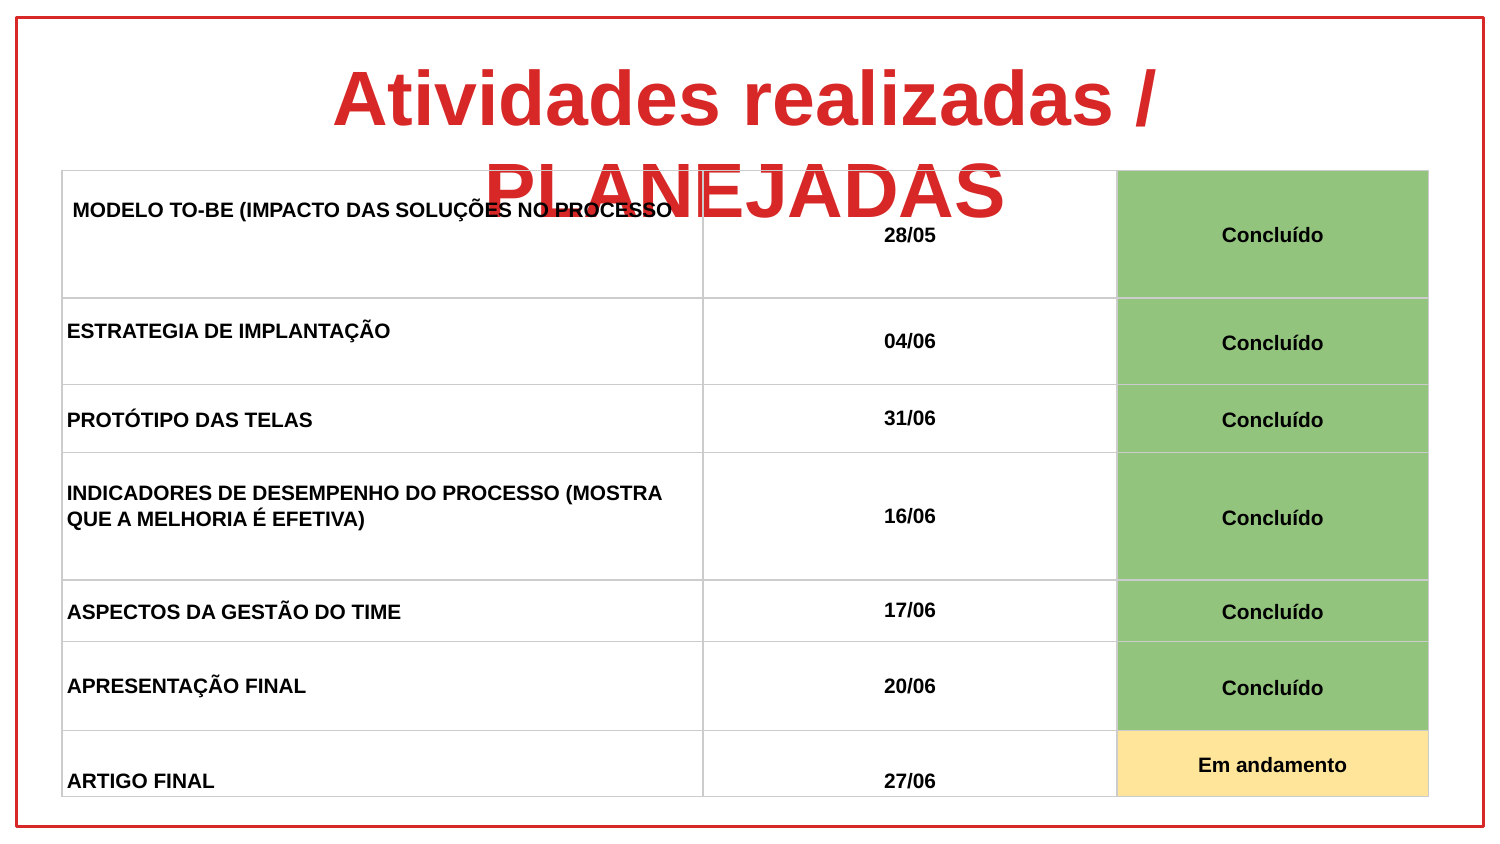

# Atividades realizadas / PLANEJADAS

| MODELO TO-BE (IMPACTO DAS SOLUÇÕES NO PROCESSO | 28/05 | Concluído |
| --- | --- | --- |
| ESTRATEGIA DE IMPLANTAÇÃO | 04/06 | Concluído |
| PROTÓTIPO DAS TELAS | 31/06 | Concluído |
| INDICADORES DE DESEMPENHO DO PROCESSO (MOSTRA QUE A MELHORIA É EFETIVA) | 16/06 | Concluído |
| ASPECTOS DA GESTÃO DO TIME | 17/06 | Concluído |
| APRESENTAÇÃO FINAL | 20/06 | Concluído |
| ARTIGO FINAL | 27/06 | Em andamento |